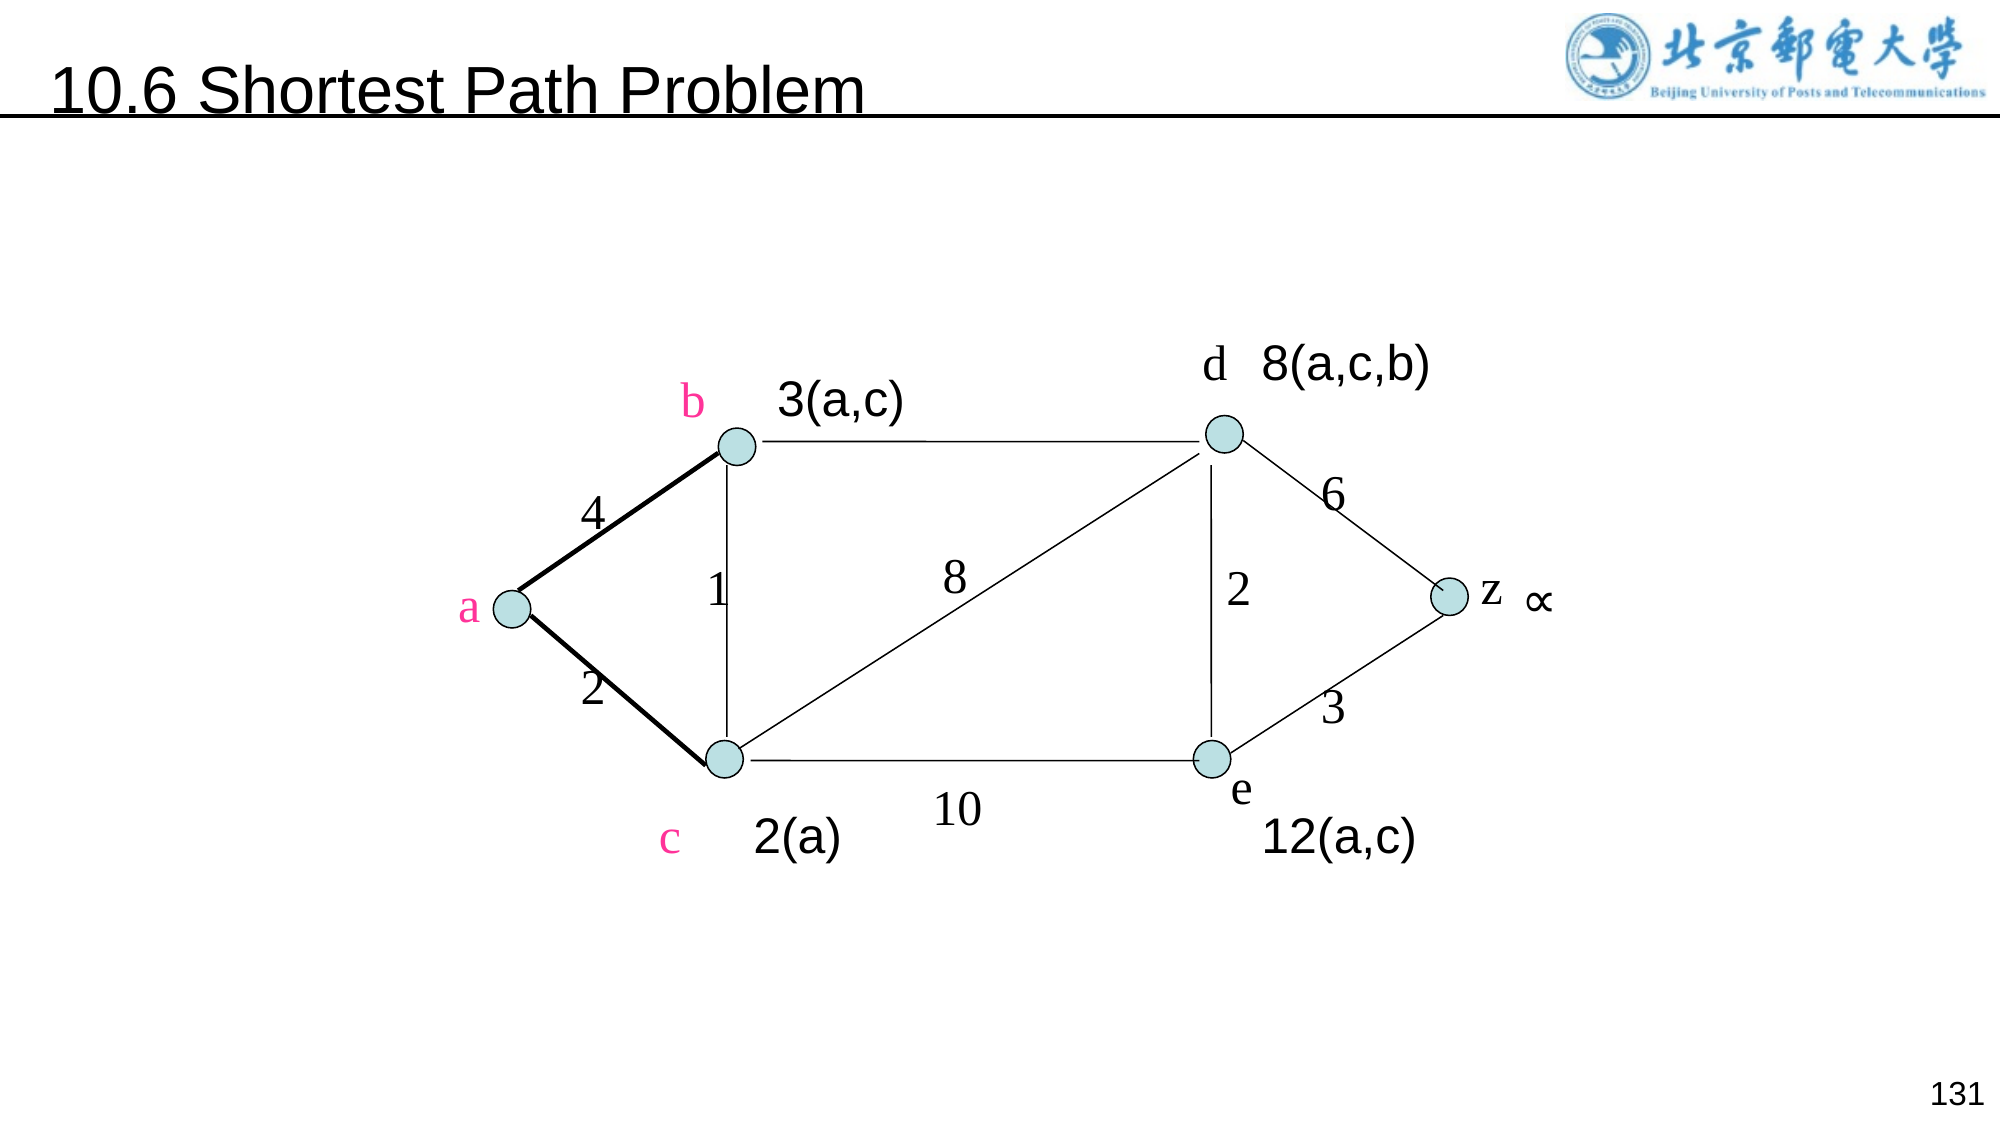

10.6 Shortest Path Problem
d
8(a,c,b)
3(a,c)
b

6

4
8
z
1
2
∝
a

2
3

e

10
c
2(a)
12(a,c)